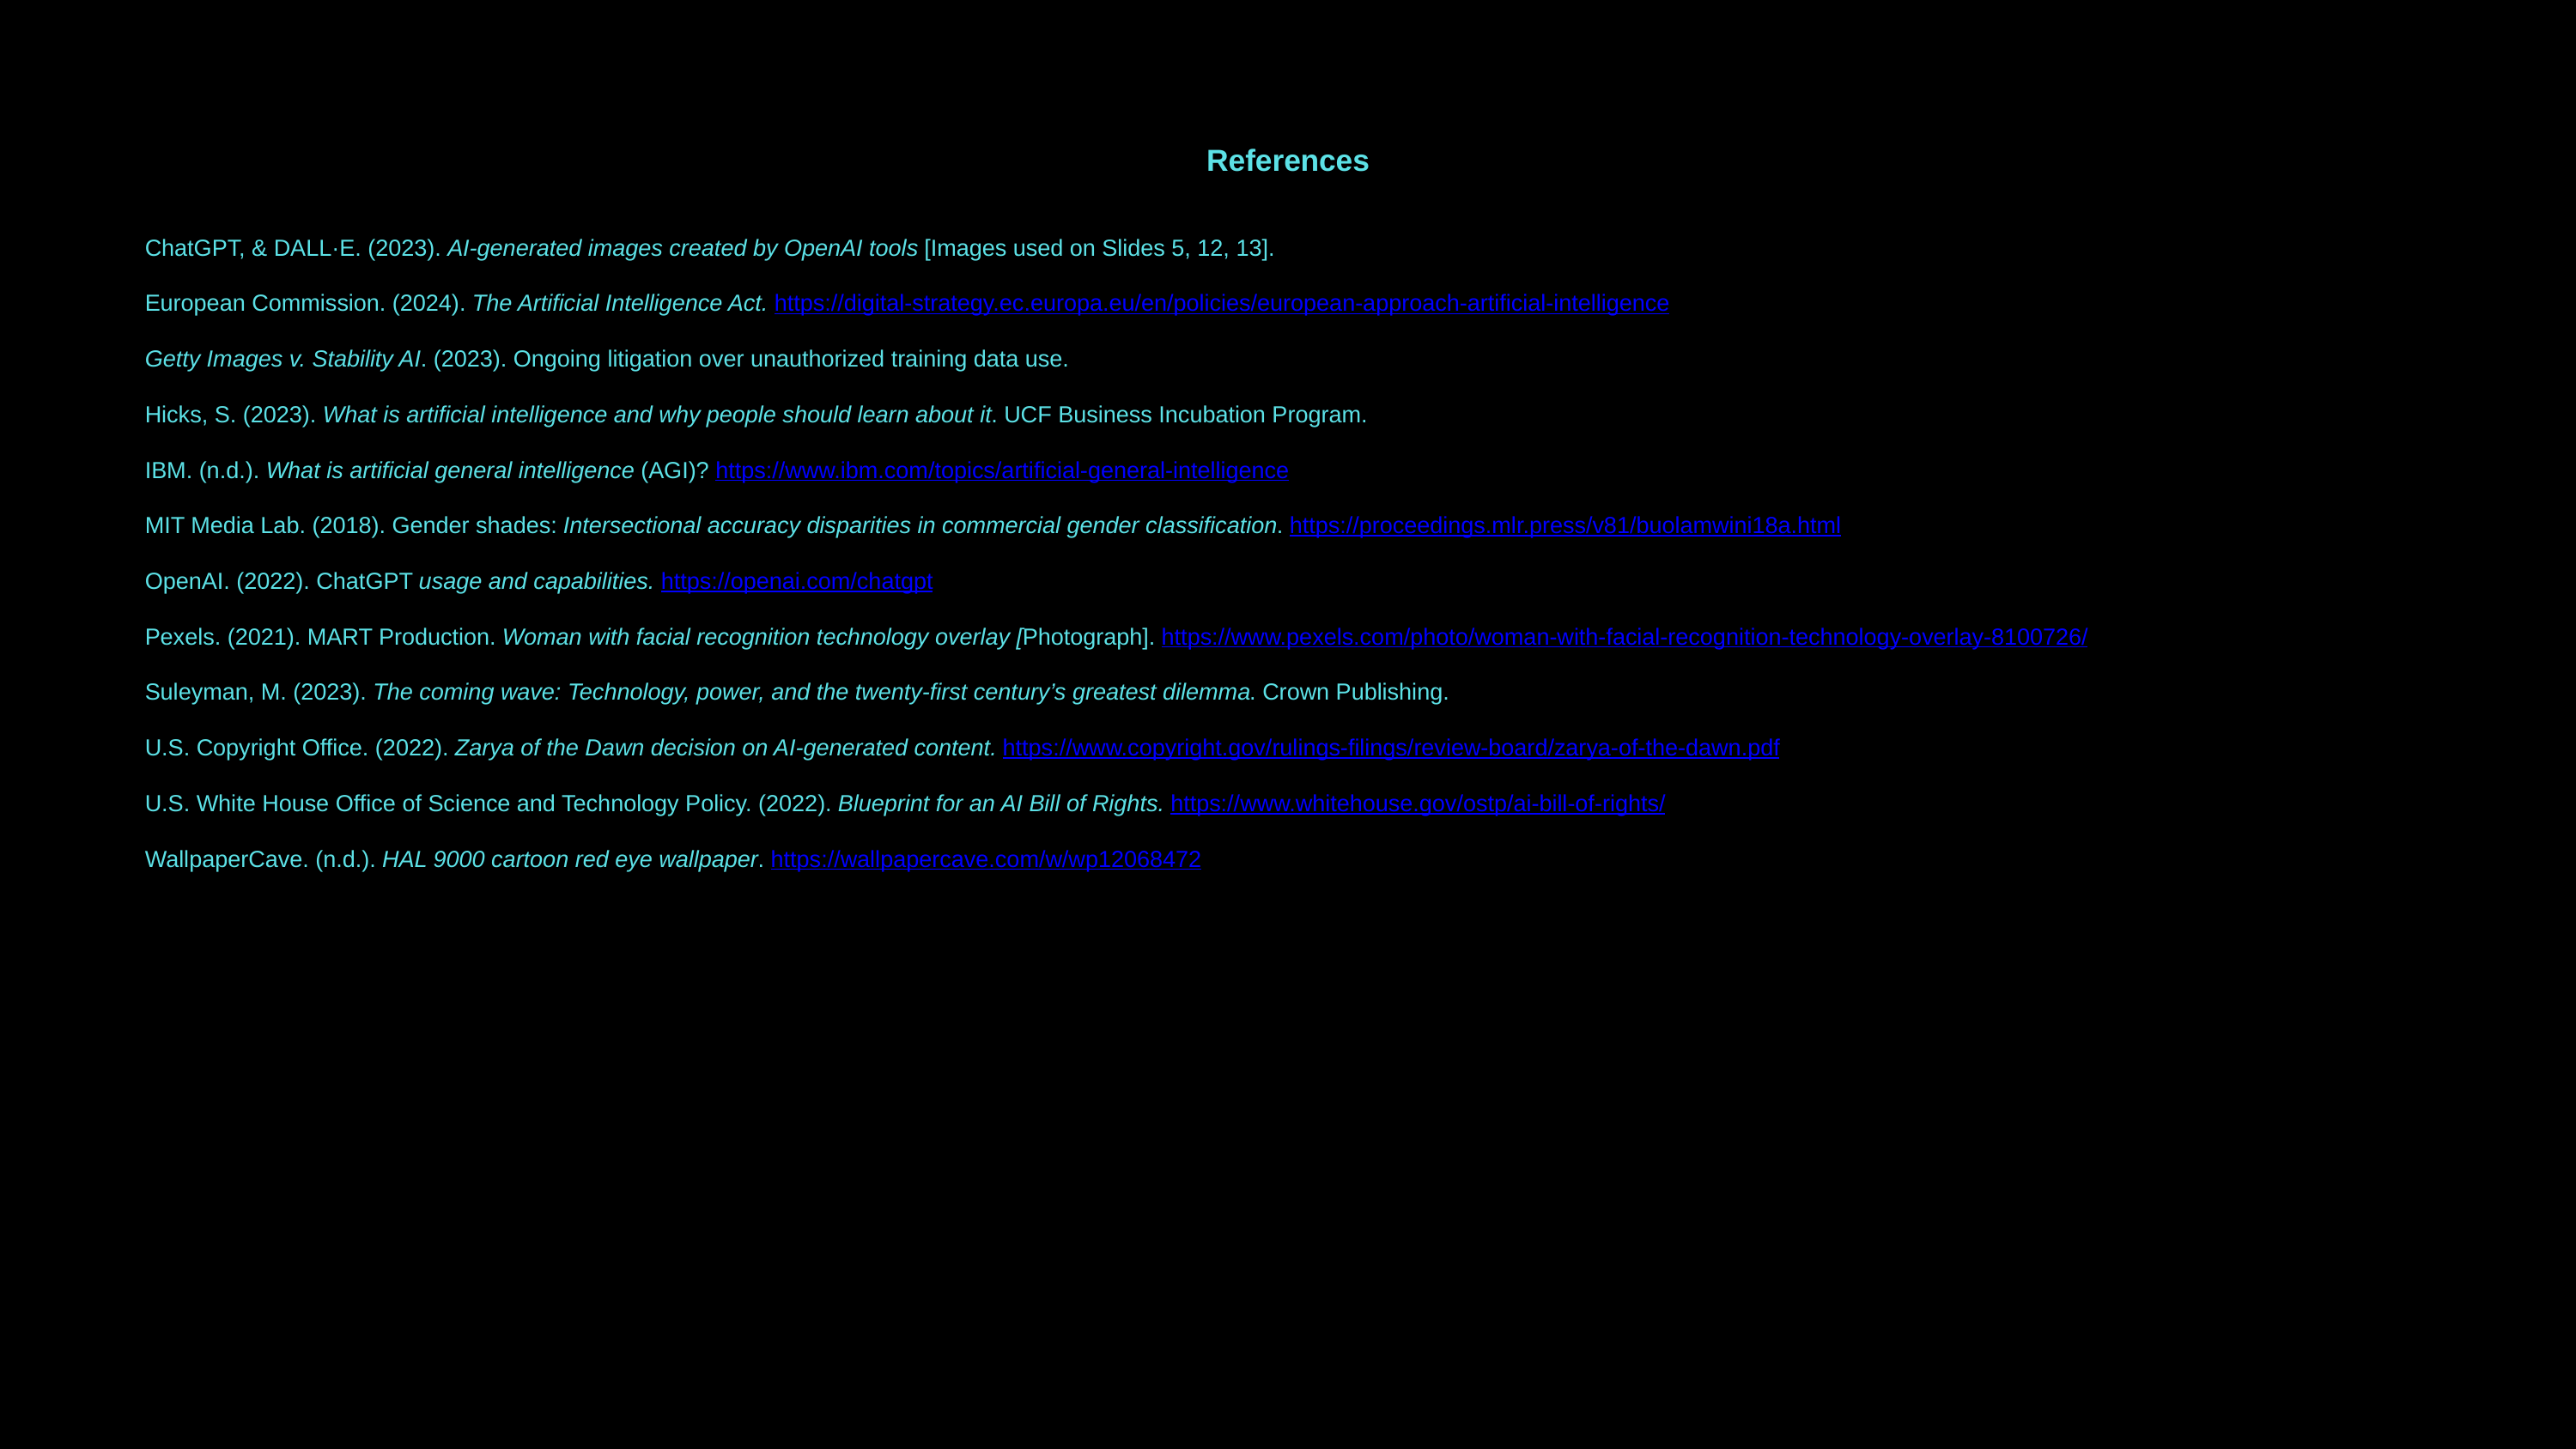

References

ChatGPT, & DALL·E. (2023). AI-generated images created by OpenAI tools [Images used on Slides 5, 12, 13].

European Commission. (2024). The Artificial Intelligence Act. https://digital-strategy.ec.europa.eu/en/policies/european-approach-artificial-intelligence

Getty Images v. Stability AI. (2023). Ongoing litigation over unauthorized training data use.

Hicks, S. (2023). What is artificial intelligence and why people should learn about it. UCF Business Incubation Program.

IBM. (n.d.). What is artificial general intelligence (AGI)? https://www.ibm.com/topics/artificial-general-intelligence

MIT Media Lab. (2018). Gender shades: Intersectional accuracy disparities in commercial gender classification. https://proceedings.mlr.press/v81/buolamwini18a.html

OpenAI. (2022). ChatGPT usage and capabilities. https://openai.com/chatgpt

Pexels. (2021). MART Production. Woman with facial recognition technology overlay [Photograph]. https://www.pexels.com/photo/woman-with-facial-recognition-technology-overlay-8100726/

Suleyman, M. (2023). The coming wave: Technology, power, and the twenty-first century’s greatest dilemma. Crown Publishing.

U.S. Copyright Office. (2022). Zarya of the Dawn decision on AI-generated content. https://www.copyright.gov/rulings-filings/review-board/zarya-of-the-dawn.pdf

U.S. White House Office of Science and Technology Policy. (2022). Blueprint for an AI Bill of Rights. https://www.whitehouse.gov/ostp/ai-bill-of-rights/

WallpaperCave. (n.d.). HAL 9000 cartoon red eye wallpaper. https://wallpapercave.com/w/wp12068472